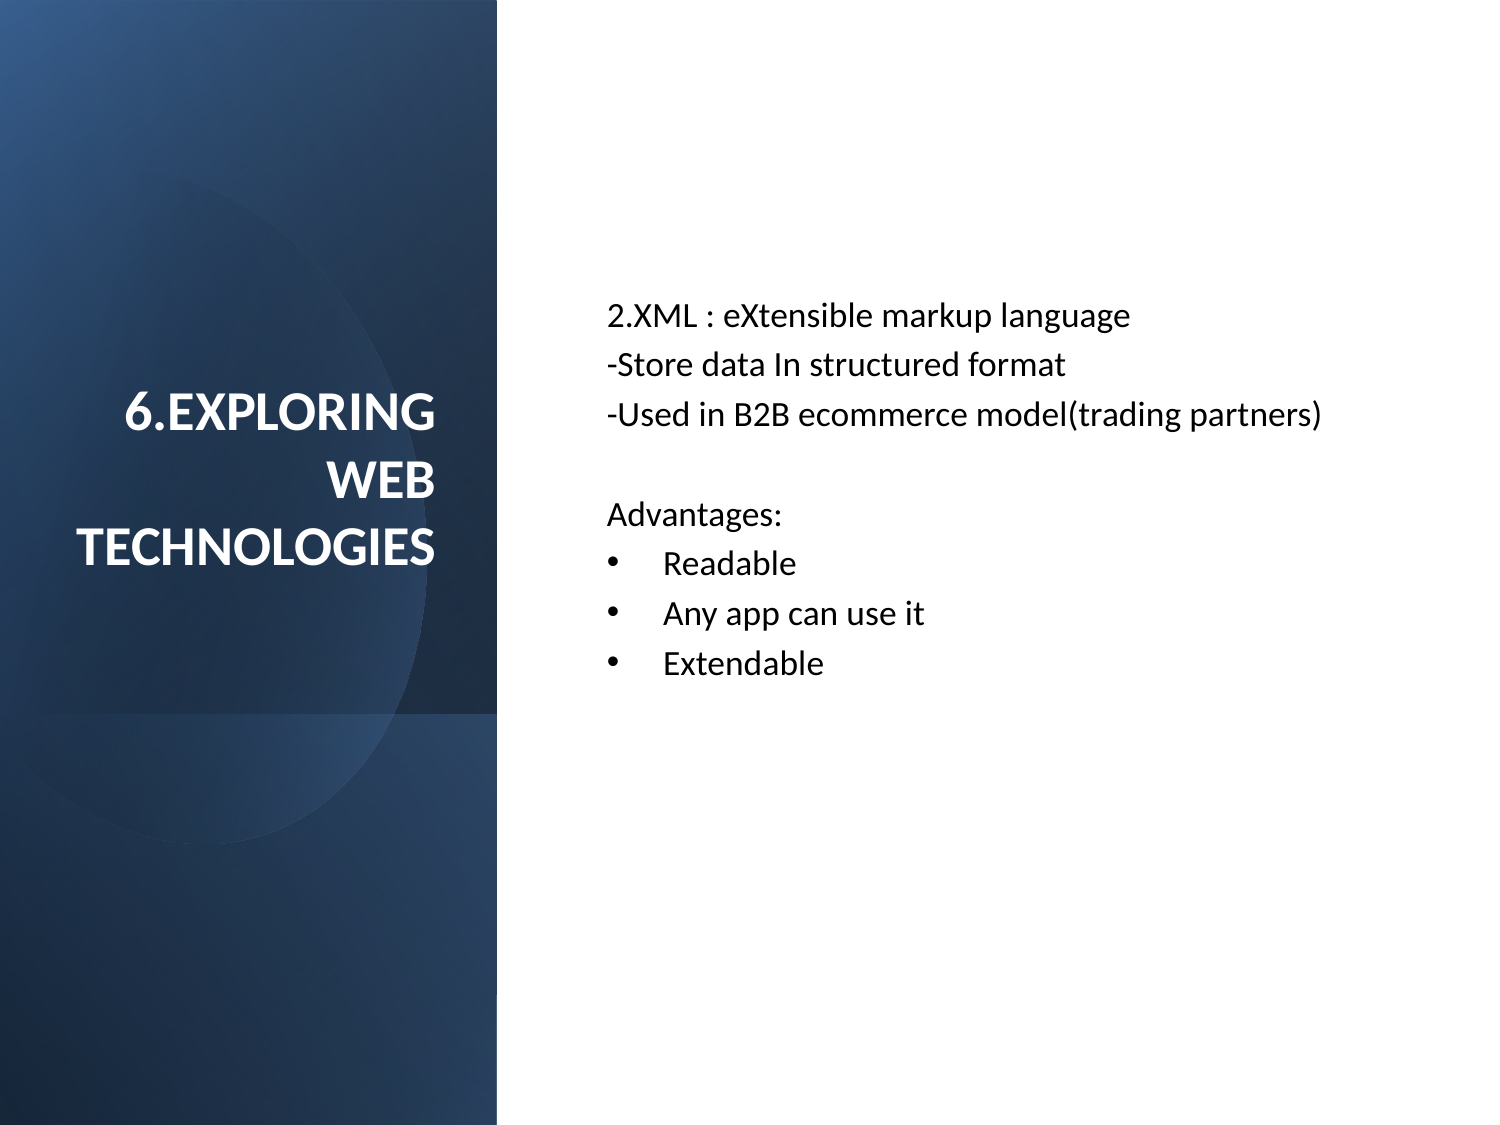

# 6.EXPLORING WEB TECHNOLOGIES
2.XML : eXtensible markup language
-Store data In structured format
-Used in B2B ecommerce model(trading partners)

Advantages:
Readable
Any app can use it
Extendable